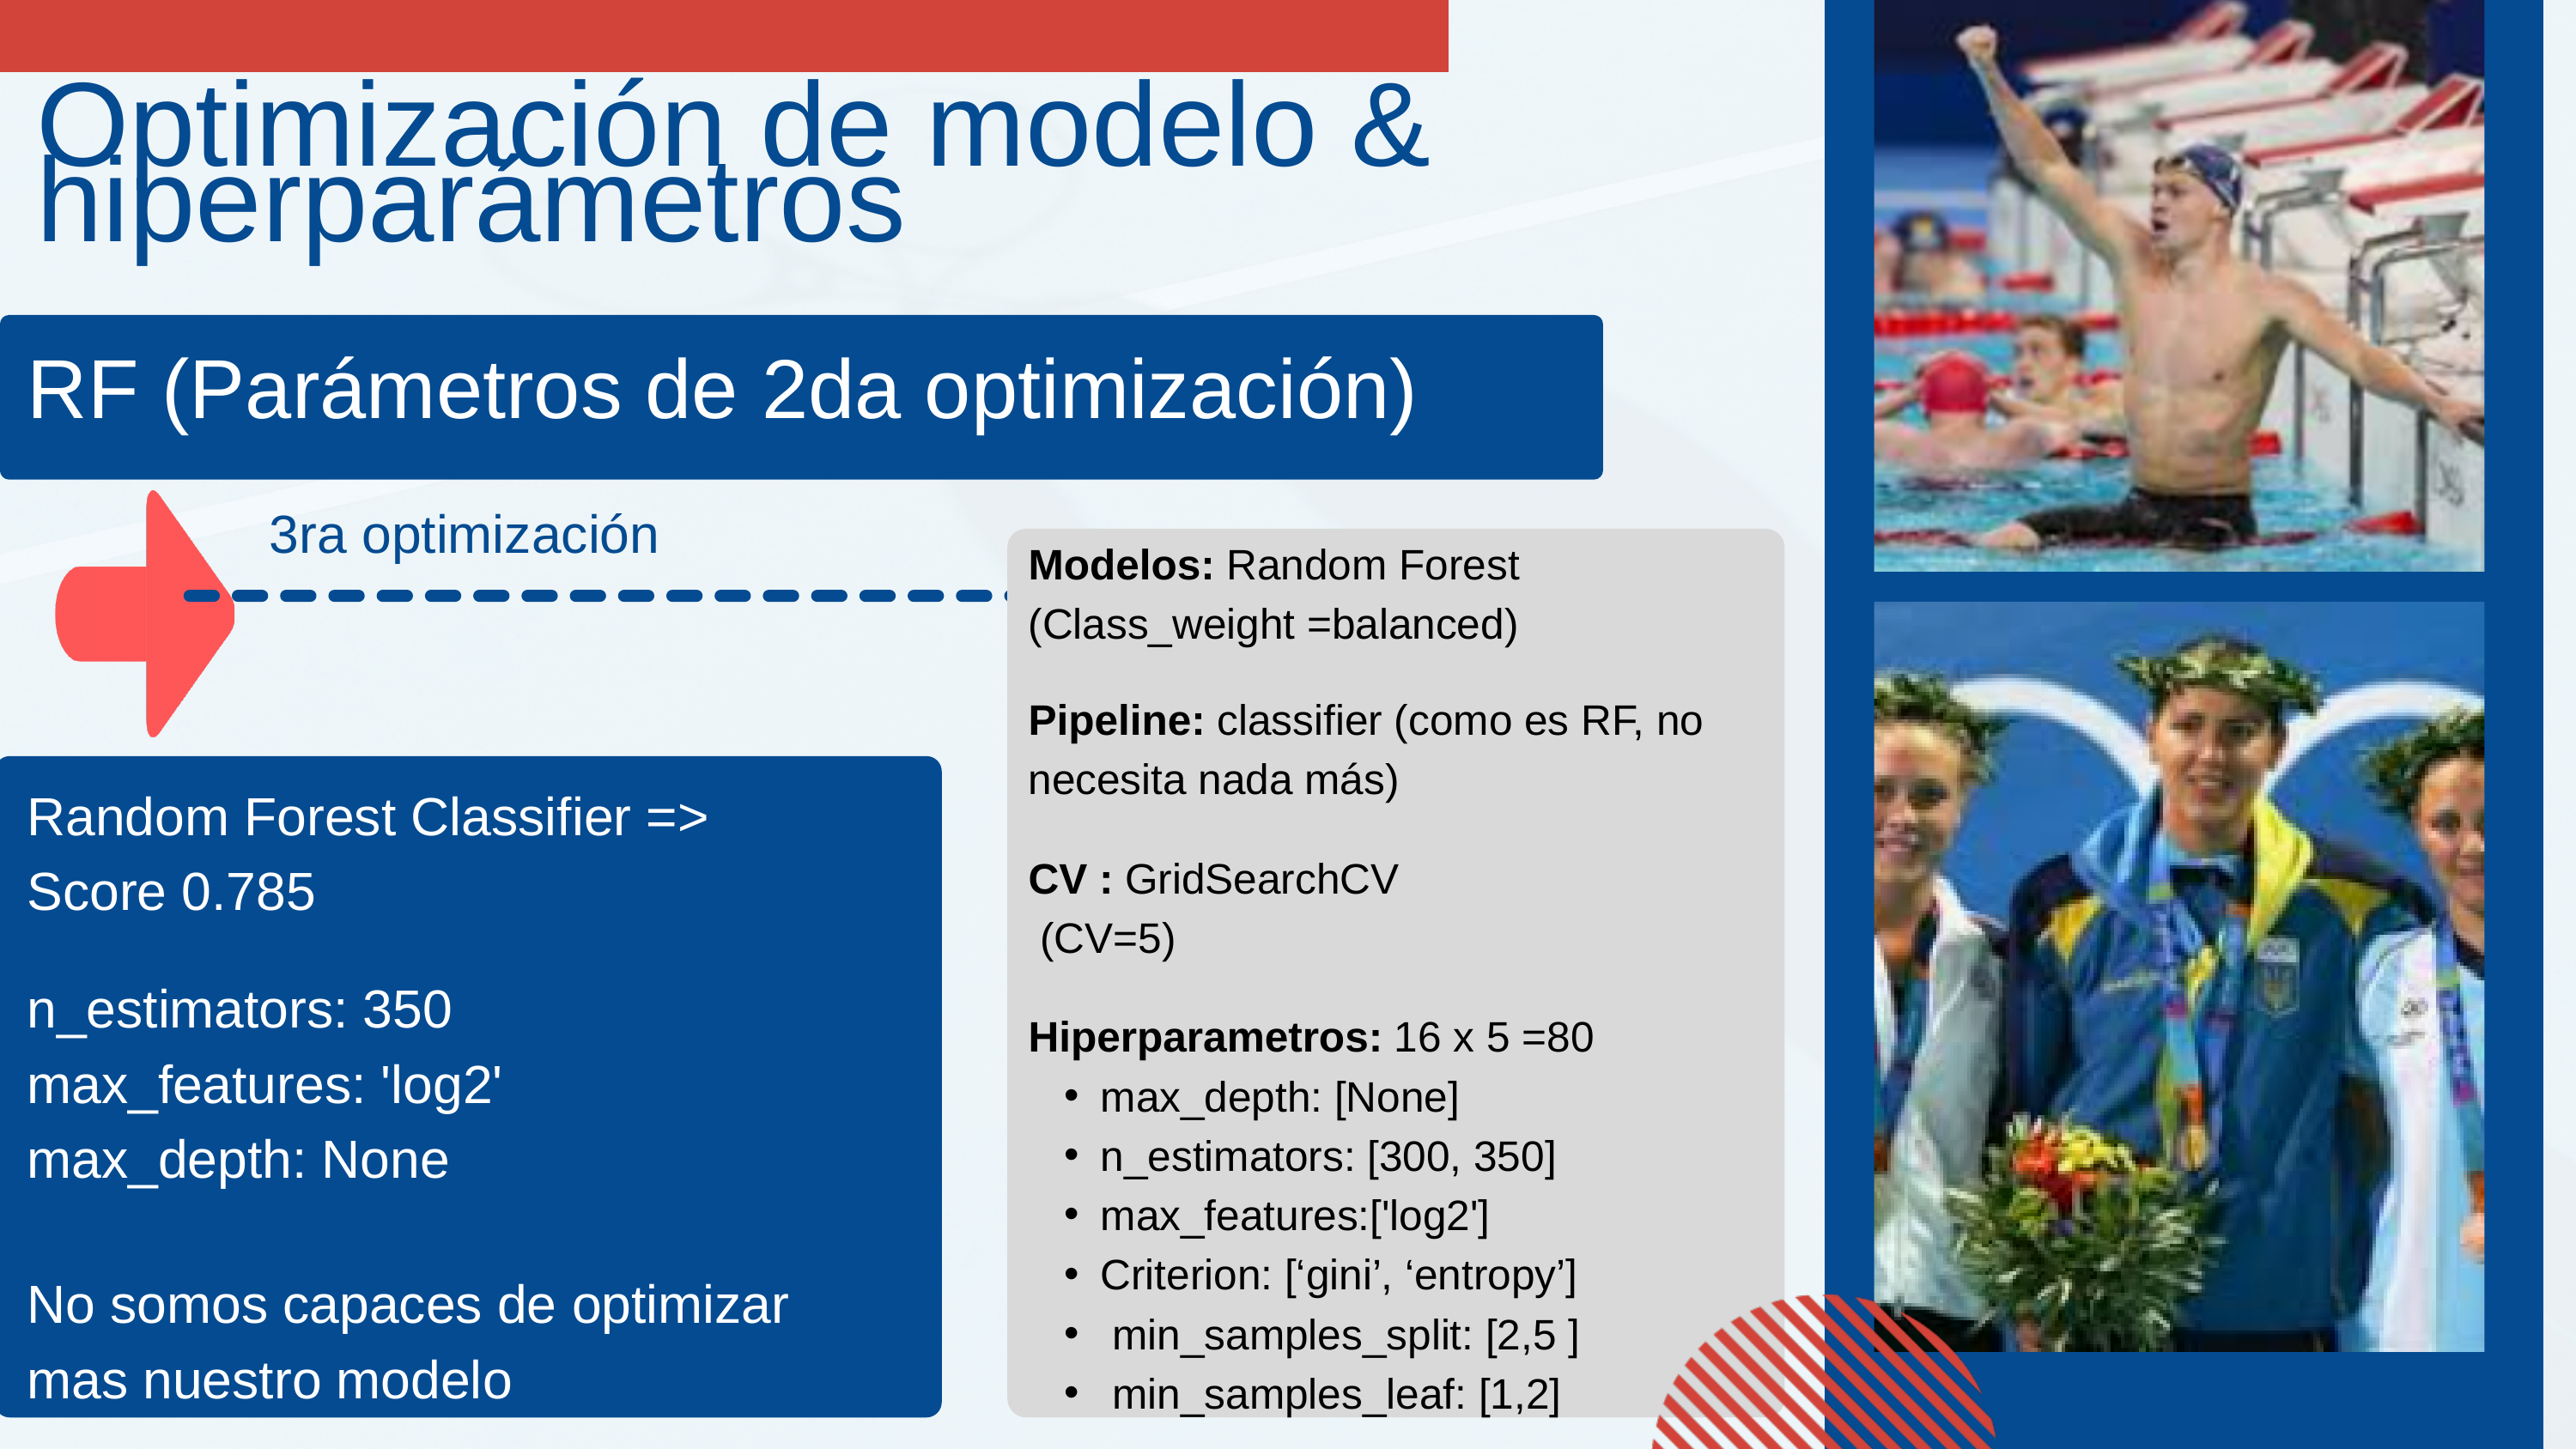

Optimización de modelo &
hiperparámetros

RF (Parámetros de 2da optimización)

Modelos: Random Forest (Class_weight =balanced)

Pipeline: classifier (como es RF, no necesita nada más)

CV : GridSearchCV
 (CV=5)

Hiperparametros: 16 x 5 =80
max_depth: [None]
n_estimators: [300, 350]
max_features:['log2']
Criterion: [‘gini’, ‘entropy’]
 min_samples_split: [2,5 ]
 min_samples_leaf: [1,2]

3ra optimización

Random Forest Classifier =>
Score 0.785

n_estimators: 350
max_features: 'log2'
max_depth: None

No somos capaces de optimizar
mas nuestro modelo